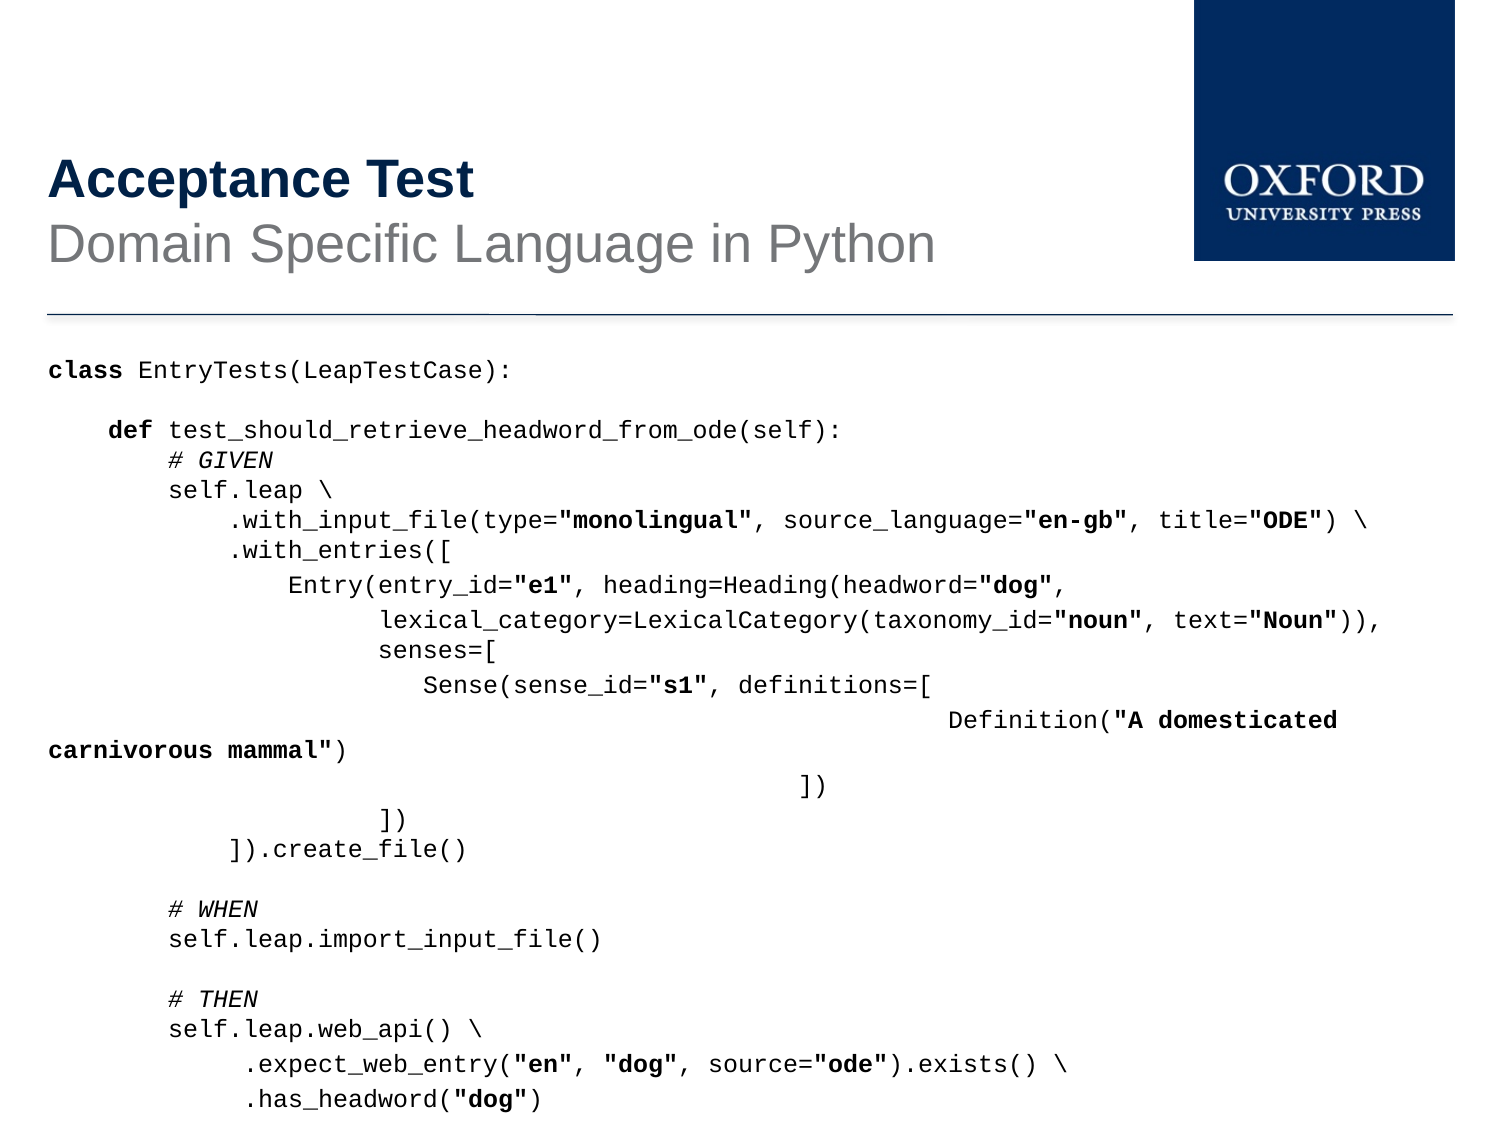

# Acceptance Test
Domain Specific Language in Python
class EntryTests(LeapTestCase):
    def test_should_retrieve_headword_from_ode(self):
        # GIVEN
        self.leap \
            .with_input_file(type="monolingual", source_language="en-gb", title="ODE") \
            .with_entries([
                Entry(entry_id="e1", heading=Heading(headword="dog",
                      lexical_category=LexicalCategory(taxonomy_id="noun", text="Noun")),
                      senses=[
                         Sense(sense_id="s1", definitions=[
						Definition("A domesticated carnivorous mammal")
					])
                      ])
            ]).create_file()
        # WHEN
        self.leap.import_input_file()
        # THEN
        self.leap.web_api() \
             .expect_web_entry("en", "dog", source="ode").exists() \
             .has_headword("dog")